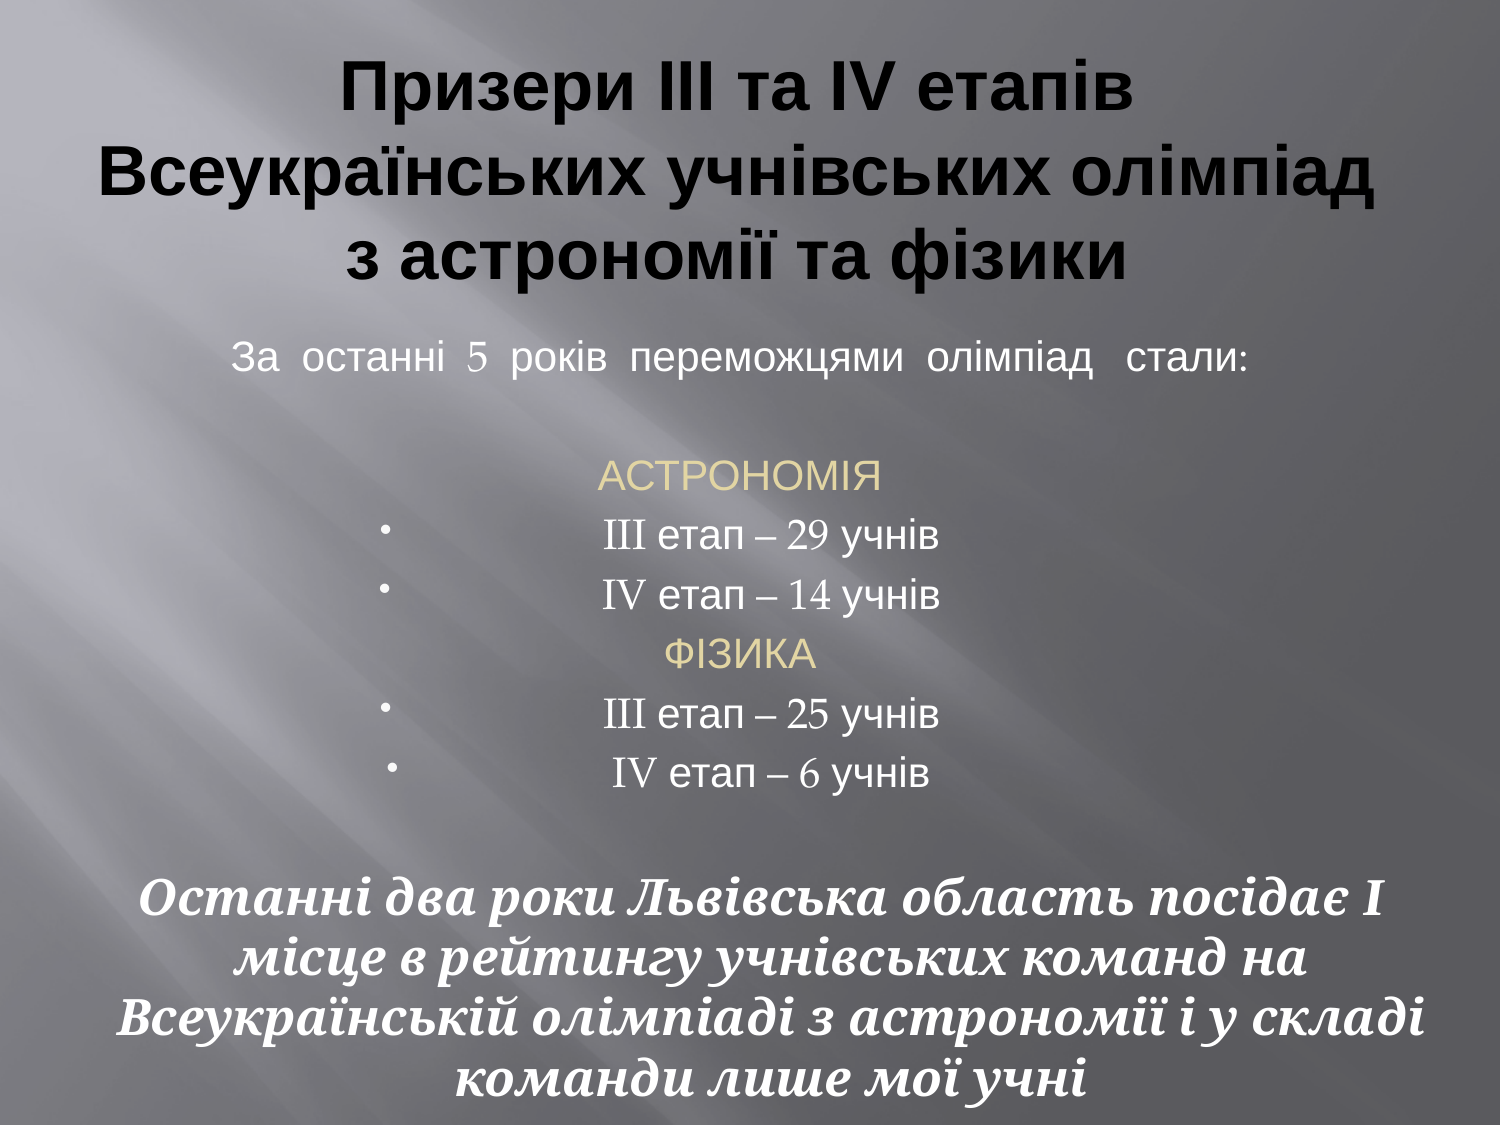

# Призери III та IV етапів Всеукраїнських учнівських олімпіад з астрономії та фізики

За  останні  5  років  переможцями  олімпіад   стали:

АСТРОНОМІЯ
III етап – 29 учнів
IV етап – 14 учнів
ФІЗИКА
III етап – 25 учнів
IV етап – 6 учнів

    Останні два роки Львівська область посідає I місце в рейтингу учнівських команд на Всеукраїнській олімпіаді з астрономії і у складі команди лише мої учні